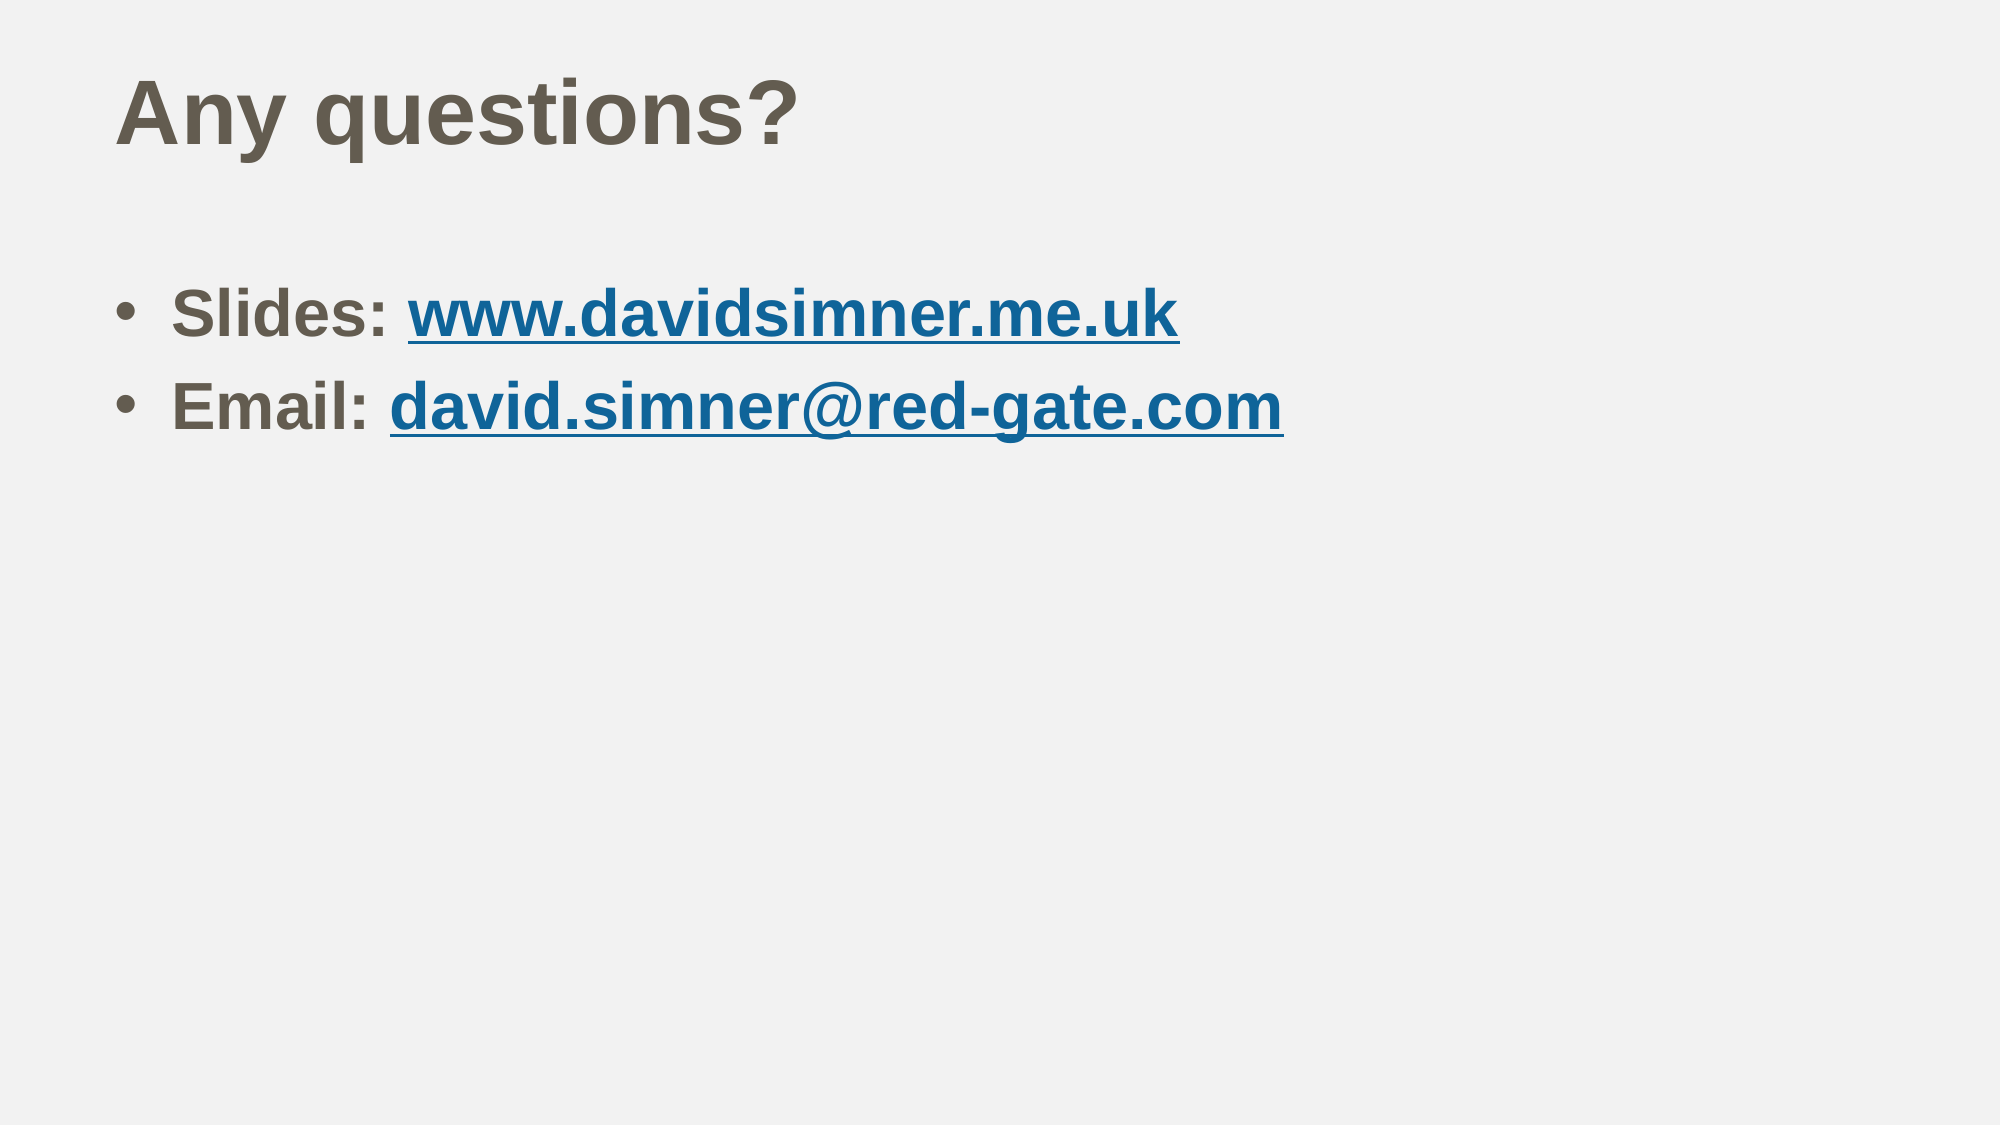

# Any questions?
Slides: www.davidsimner.me.uk
Email: david.simner@red-gate.com